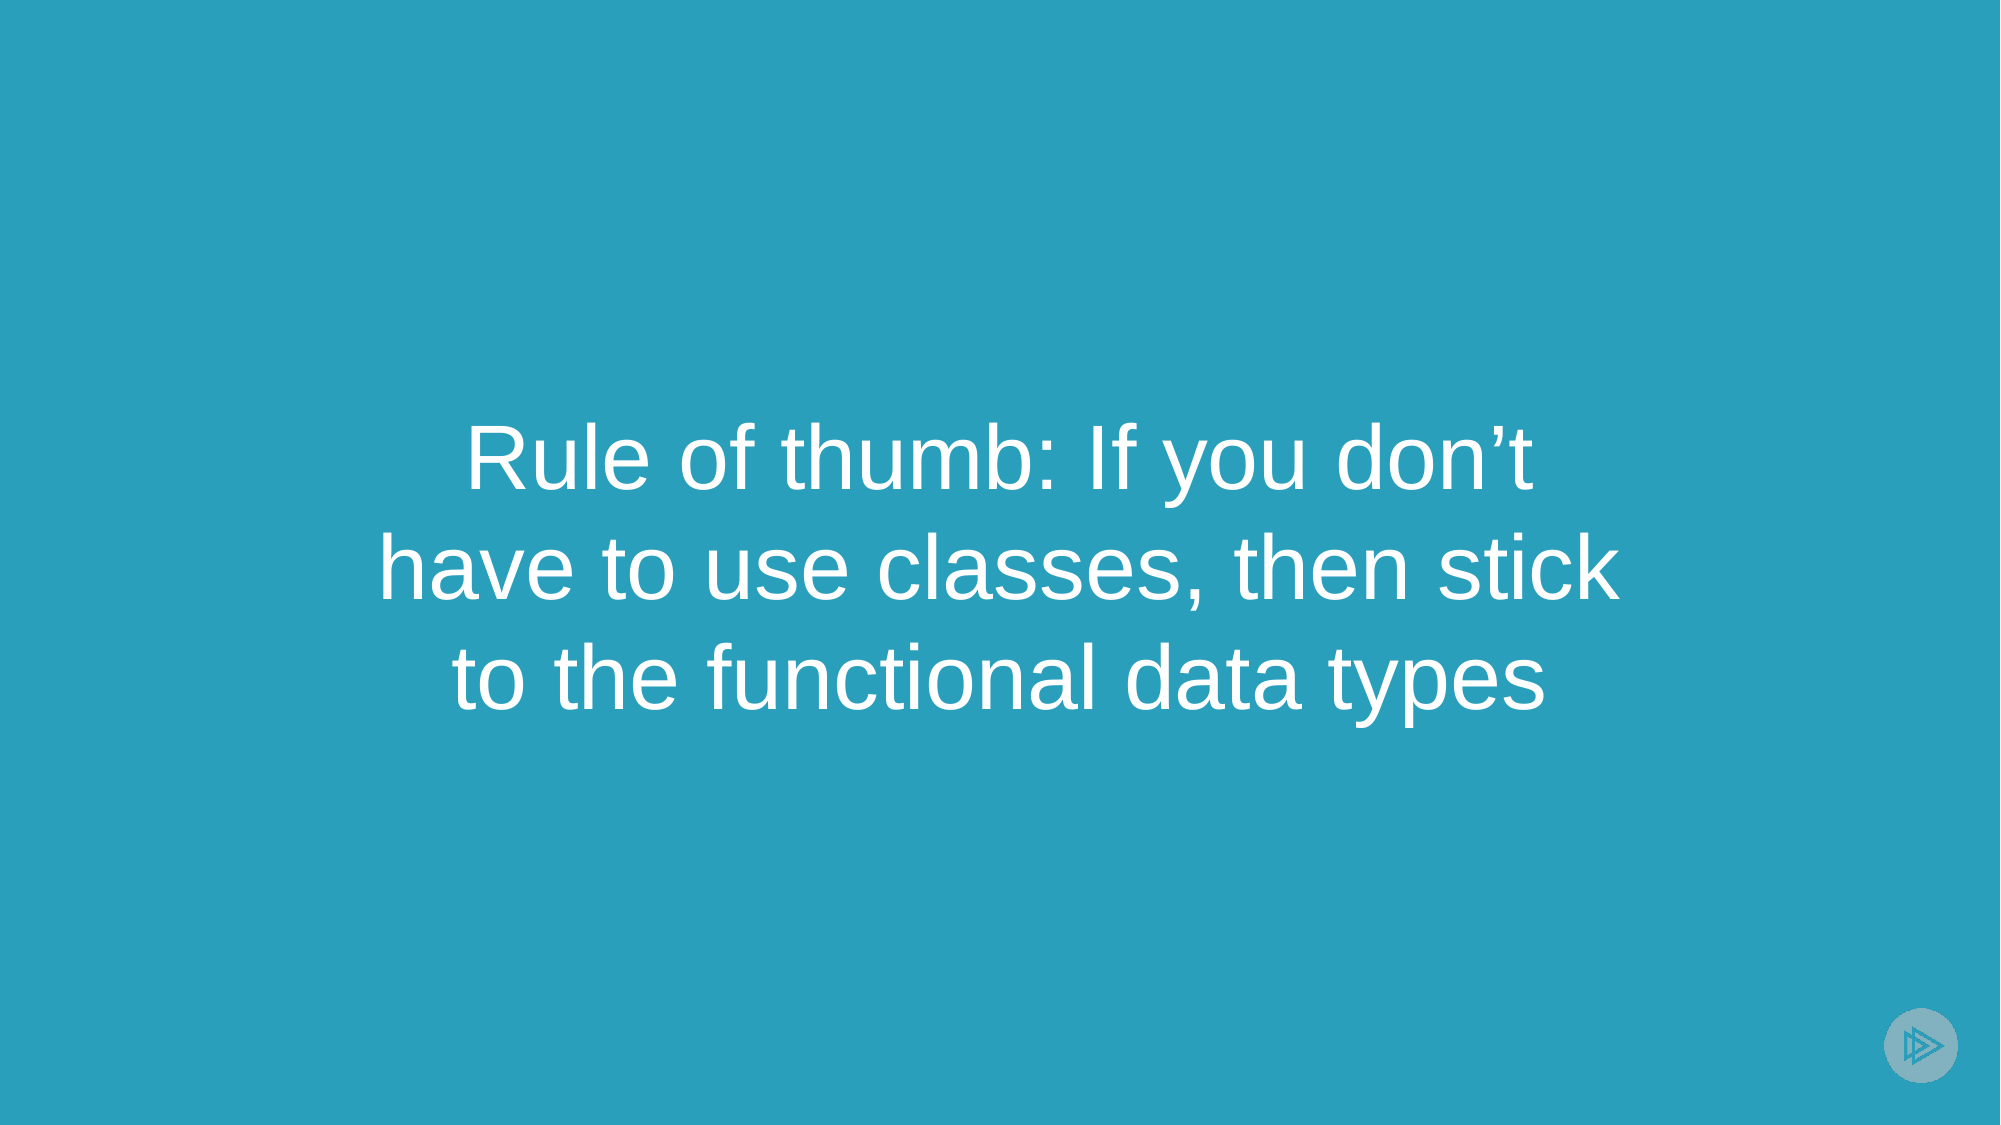

# Rule of thumb: If you don’t have to use classes, then stick to the functional data types